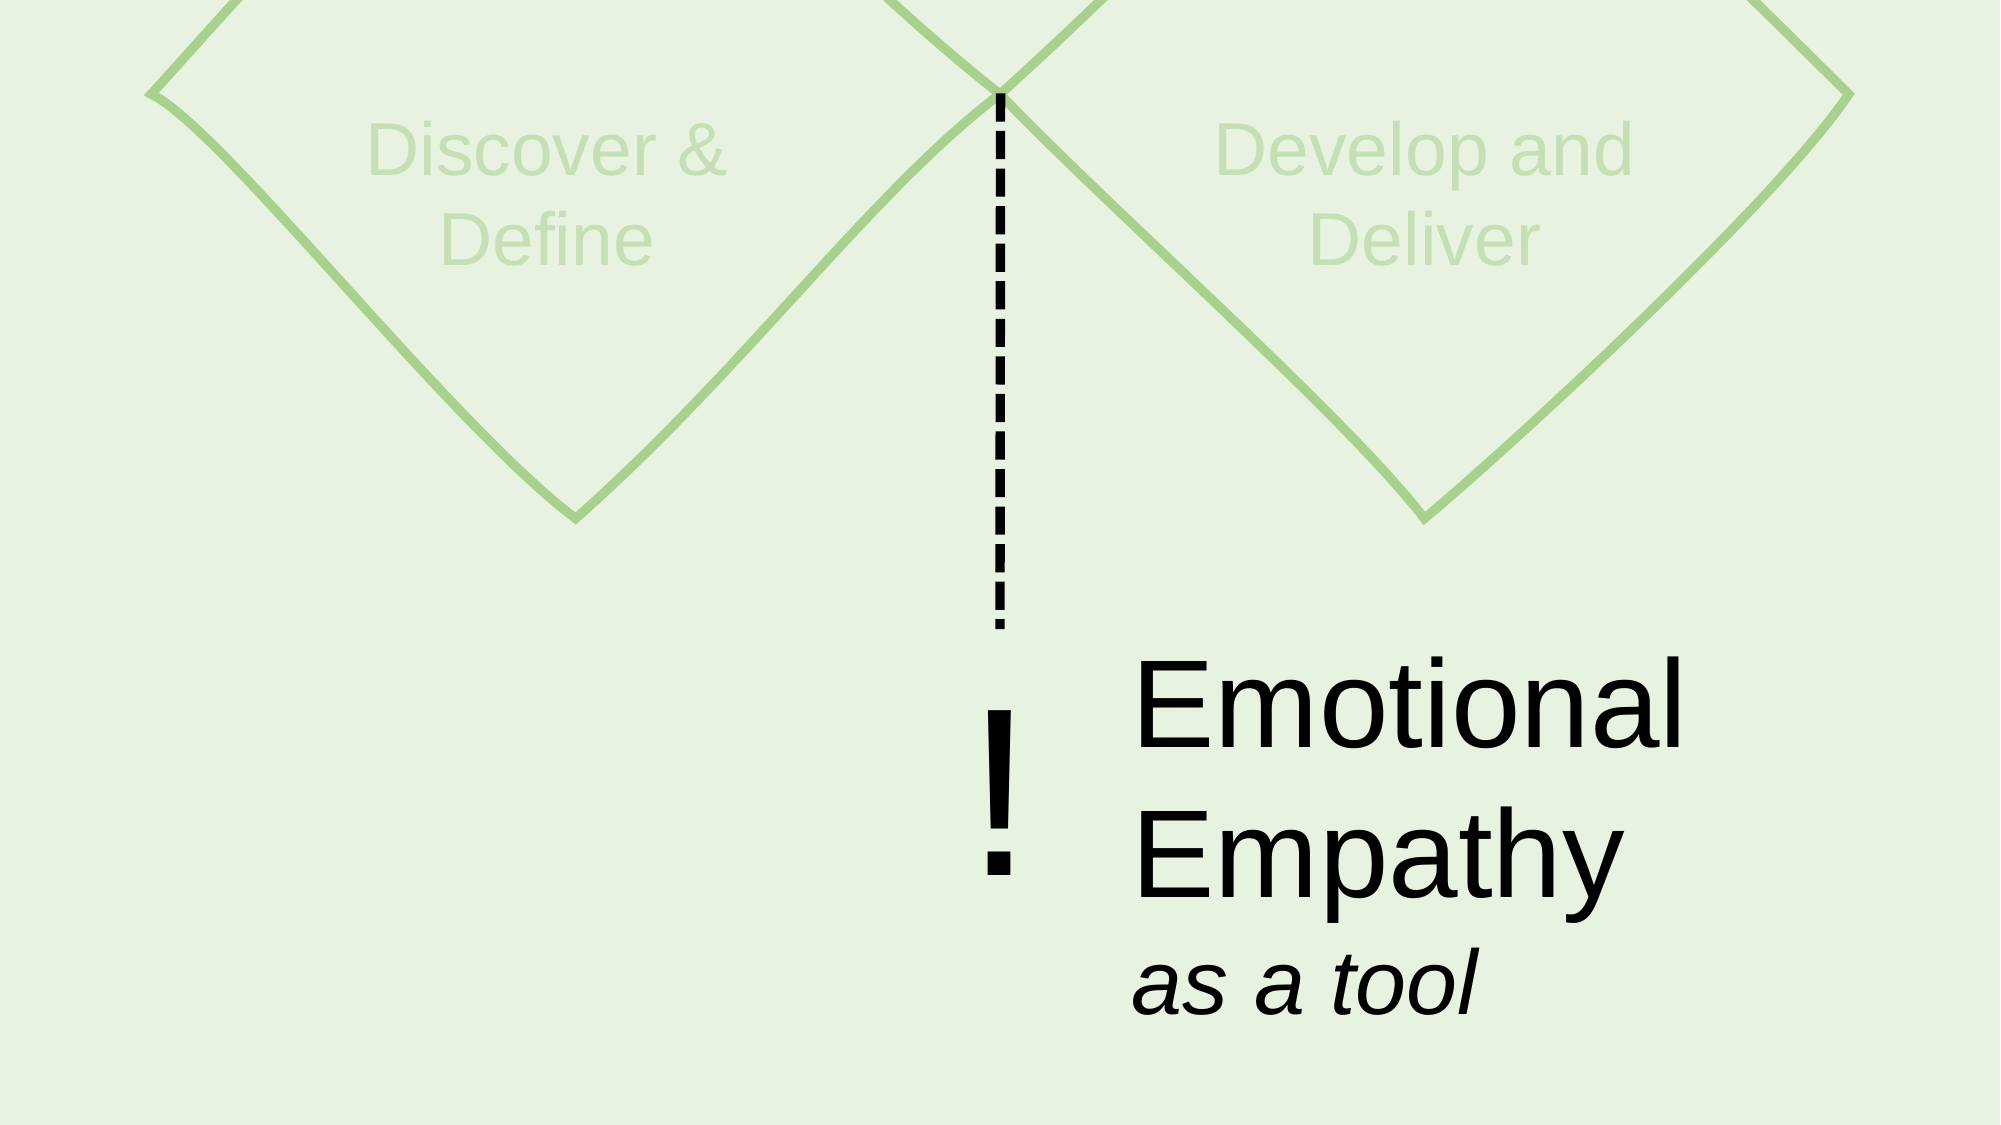

Discover & Define
Develop and Deliver
Emotional Empathy
as a tool
!